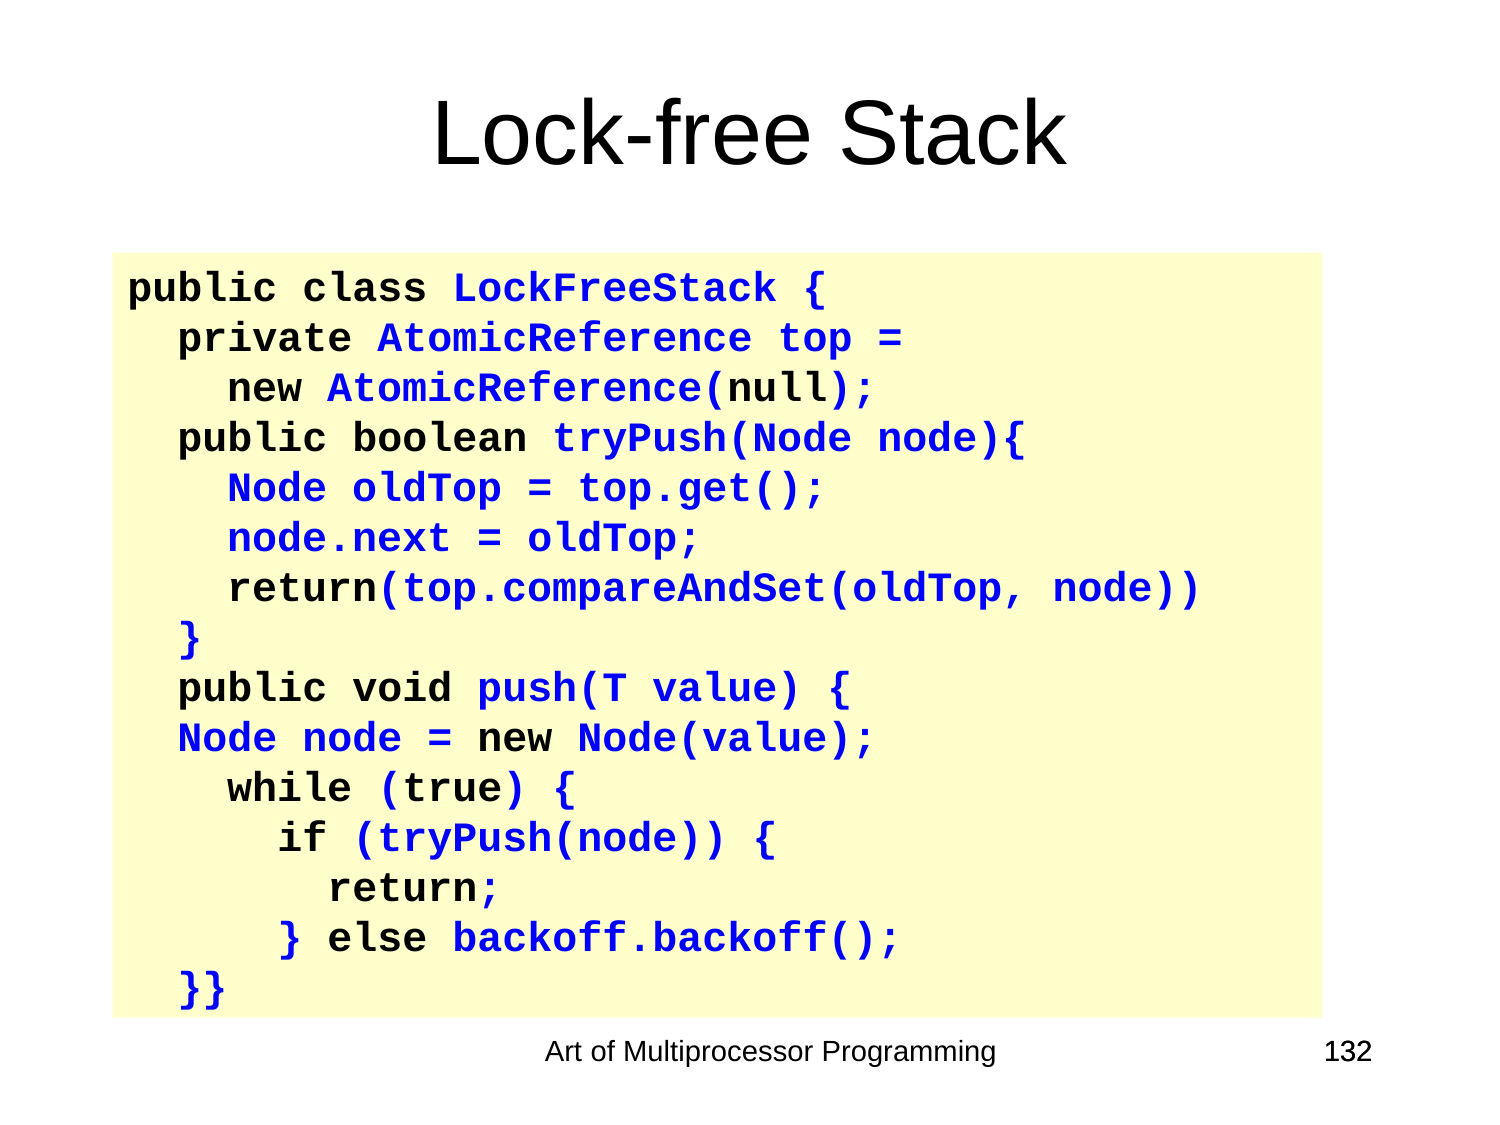

Lock-free Stack
public class LockFreeStack {
  private AtomicReference top =
    new AtomicReference(null);
  public boolean tryPush(Node node){
    Node oldTop = top.get();
    node.next = oldTop;
    return(top.compareAndSet(oldTop, node))
  }
  public void push(T value) {
  Node node = new Node(value);
    while (true) {
      if (tryPush(node)) {
        return;
      } else backoff.backoff();
  }}
Art of Multiprocessor Programming
132
132